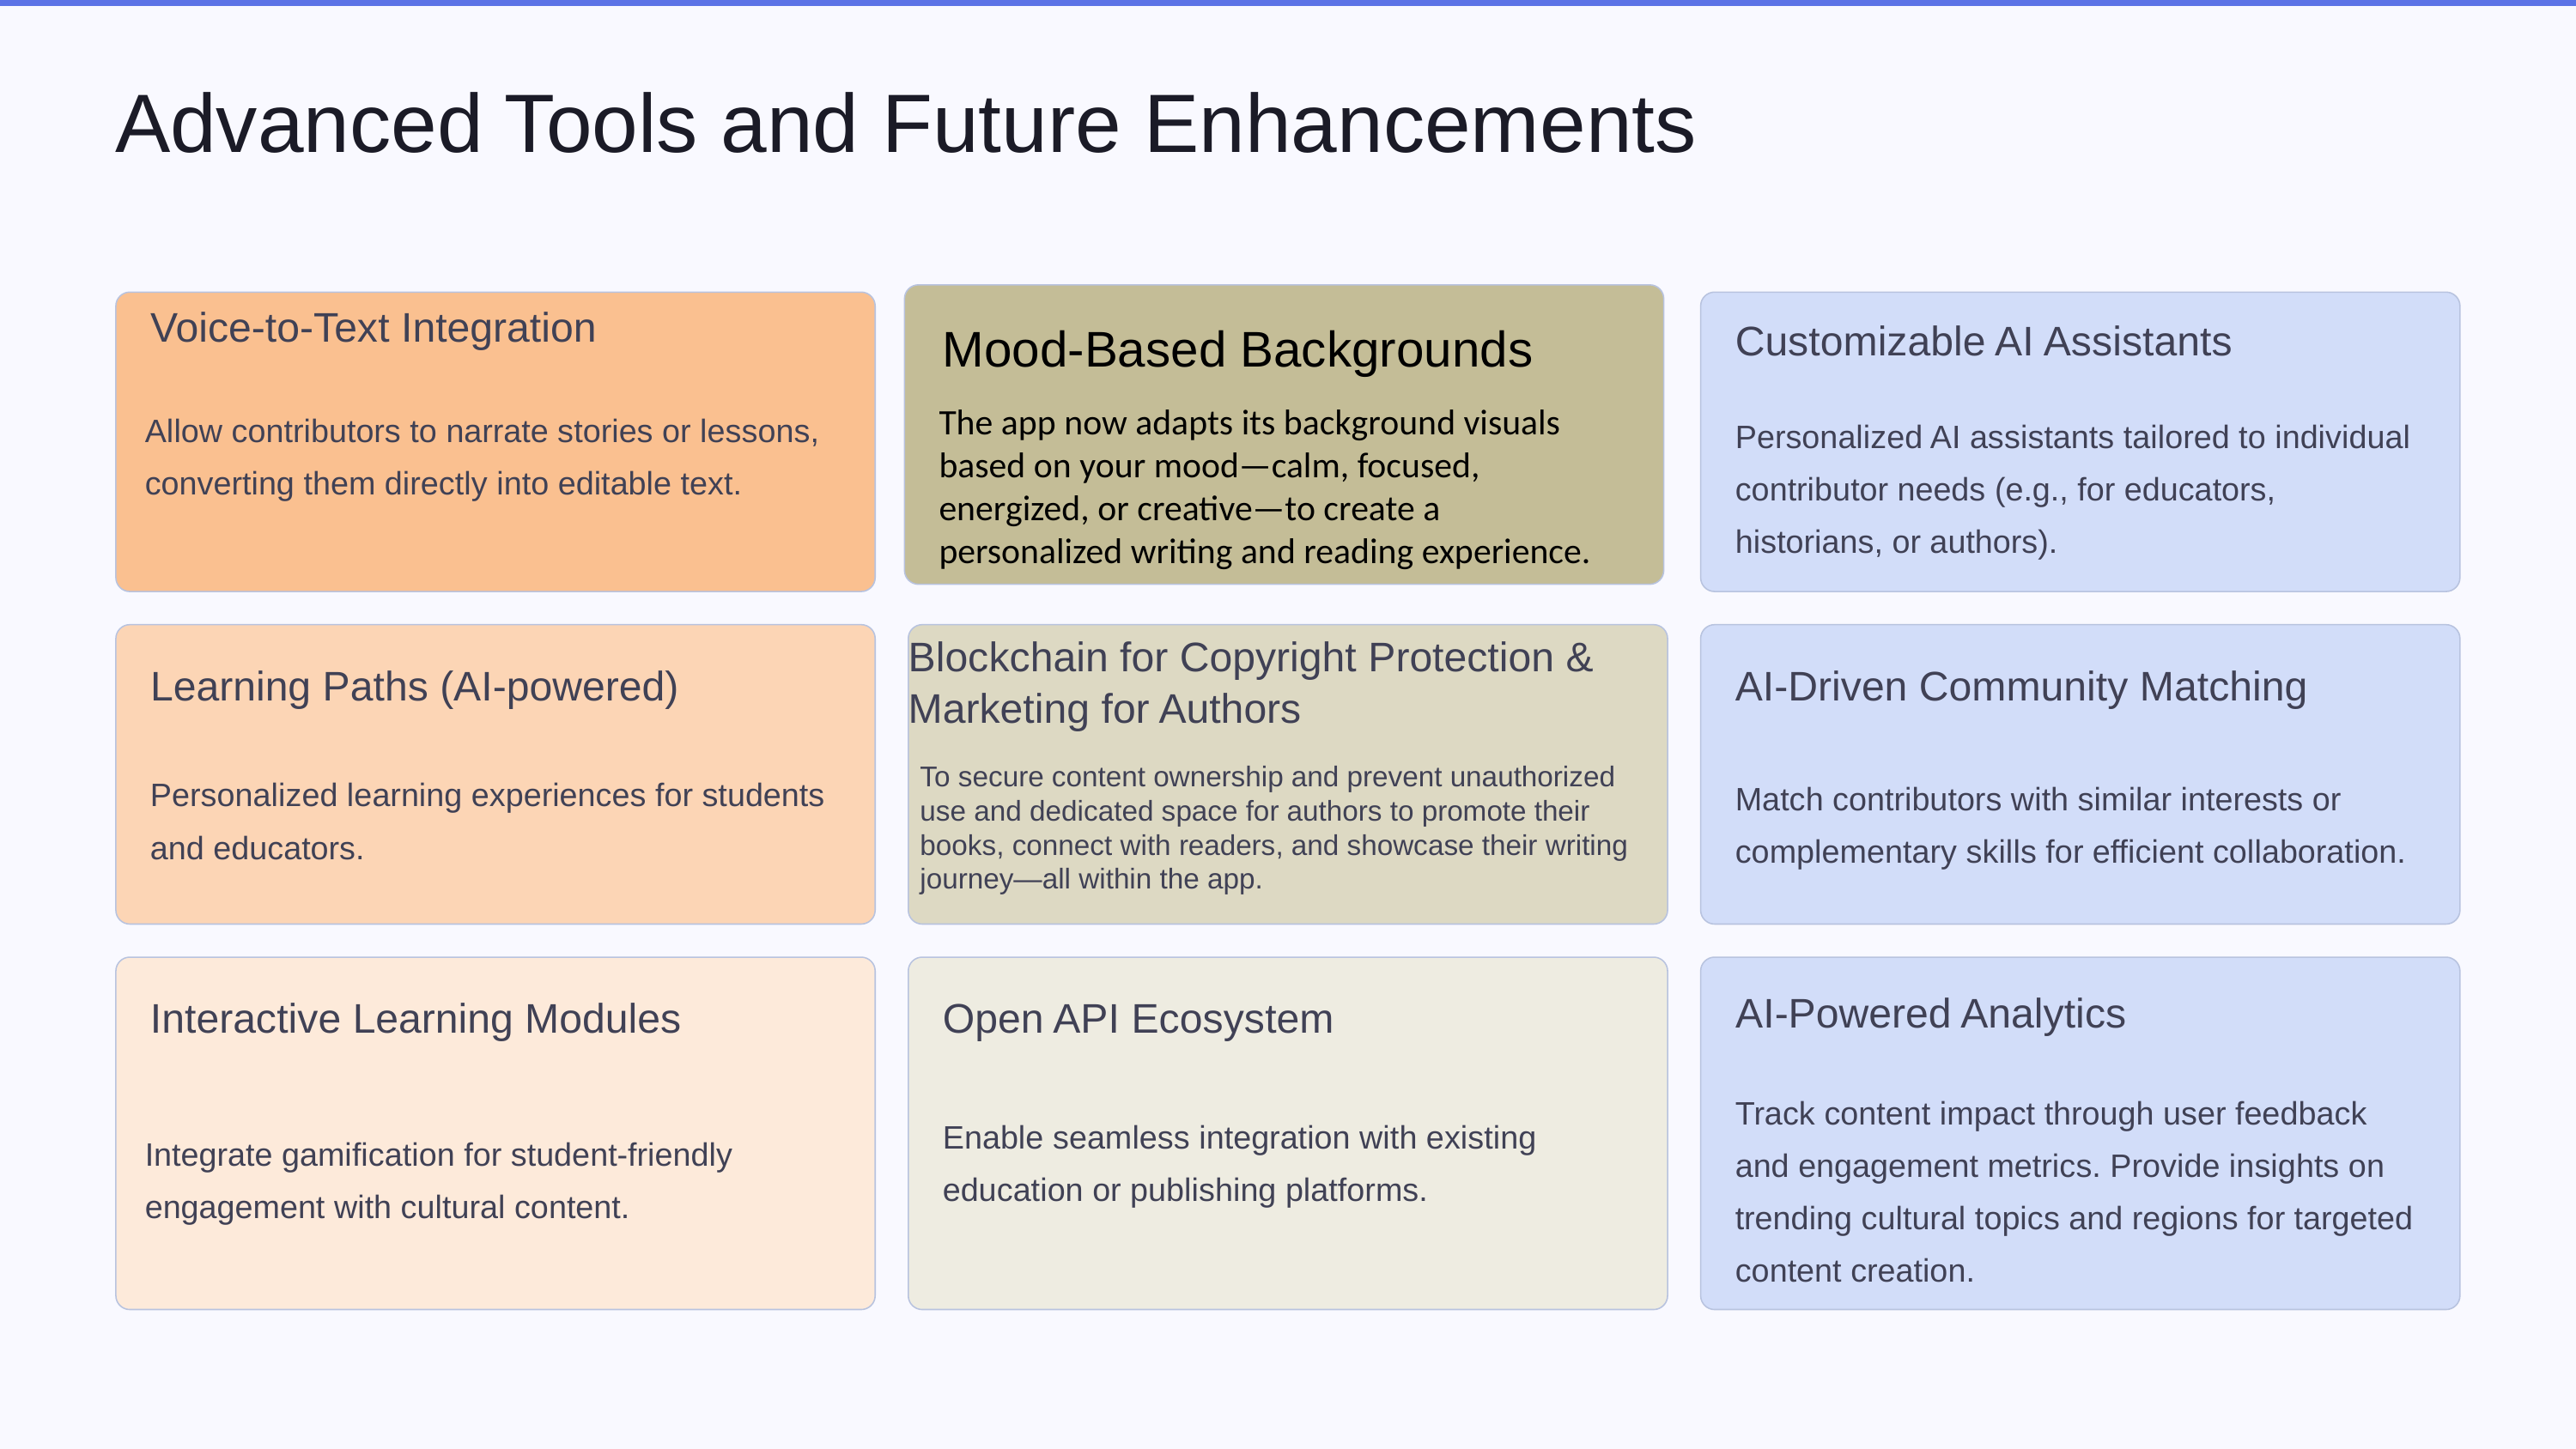

Advanced Tools and Future Enhancements

Voice-to-Text Integration
Customizable AI Assistants
Mood-Based Backgrounds
Allow contributors to narrate stories or lessons, converting them directly into editable text.
The app now adapts its background visuals based on your mood—calm, focused, energized, or creative—to create a personalized writing and reading experience.
Personalized AI assistants tailored to individual contributor needs (e.g., for educators, historians, or authors).

Blockchain for Copyright Protection & Marketing for Authors
Learning Paths (AI-powered)
AI-Driven Community Matching
To secure content ownership and prevent unauthorized use and dedicated space for authors to promote their books, connect with readers, and showcase their writing journey—all within the app.
Personalized learning experiences for students and educators.
Match contributors with similar interests or complementary skills for efficient collaboration.

AI-Powered Analytics
Interactive Learning Modules
Open API Ecosystem
Track content impact through user feedback and engagement metrics. Provide insights on trending cultural topics and regions for targeted content creation.
Enable seamless integration with existing education or publishing platforms.
Integrate gamification for student-friendly engagement with cultural content.